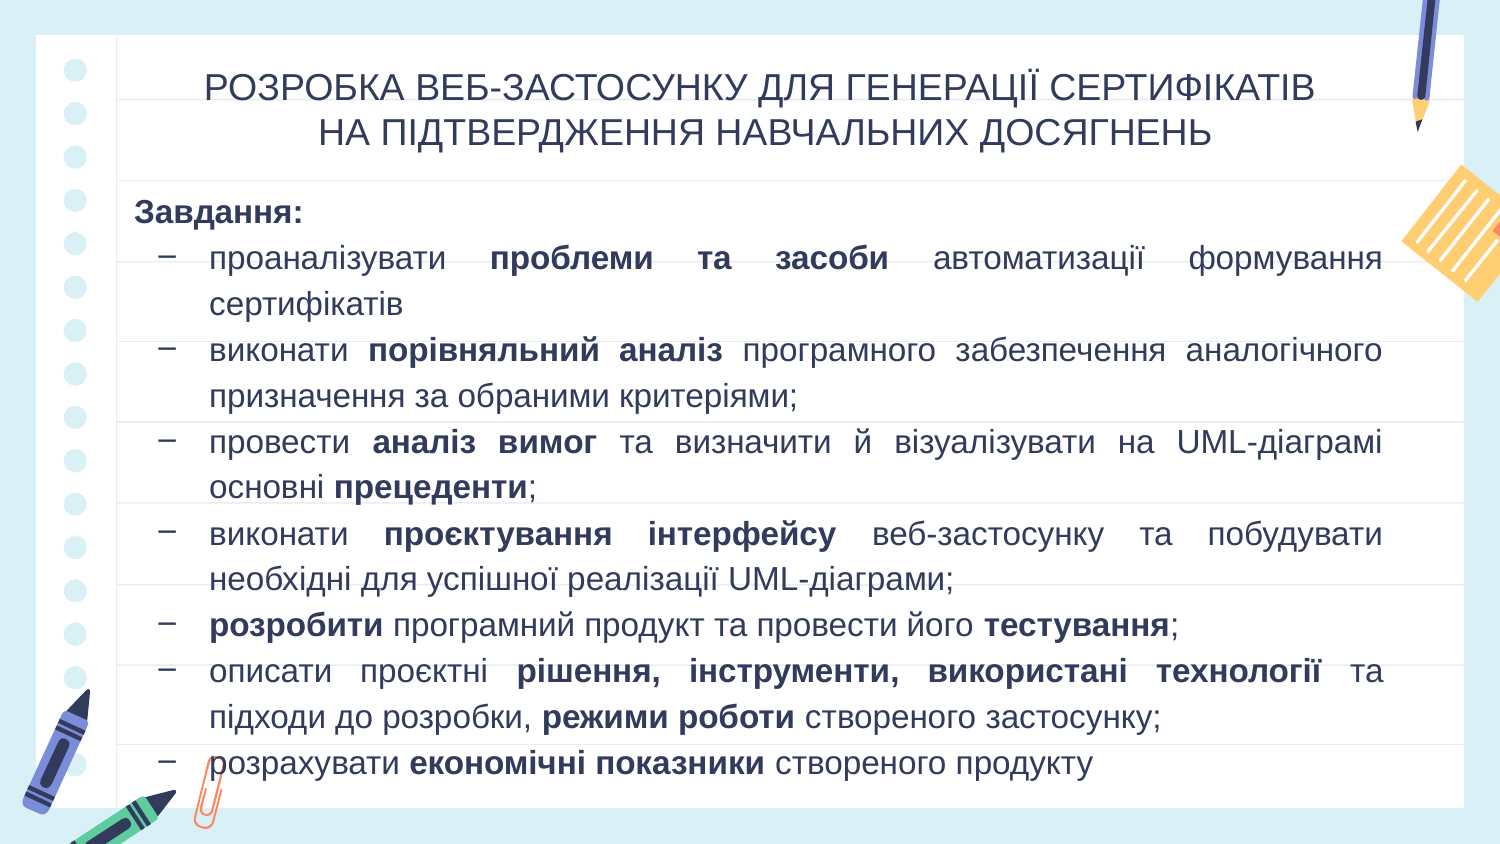

# РОЗРОБКА ВЕБ-ЗАСТОСУНКУ ДЛЯ ГЕНЕРАЦІЇ СЕРТИФІКАТІВ НА ПІДТВЕРДЖЕННЯ НАВЧАЛЬНИХ ДОСЯГНЕНЬ
Завдання:
проаналізувати проблеми та засоби автоматизації формування сертифікатів
виконати порівняльний аналіз програмного забезпечення аналогічного призначення за обраними критеріями;
провести аналіз вимог та визначити й візуалізувати на UML-діаграмі основні прецеденти;
виконати проєктування інтерфейсу веб-застосунку та побудувати необхідні для успішної реалізації UML-діаграми;
розробити програмний продукт та провести його тестування;
описати проєктні рішення, інструменти, використані технології та підходи до розробки, режими роботи створеного застосунку;
розрахувати економічні показники створеного продукту